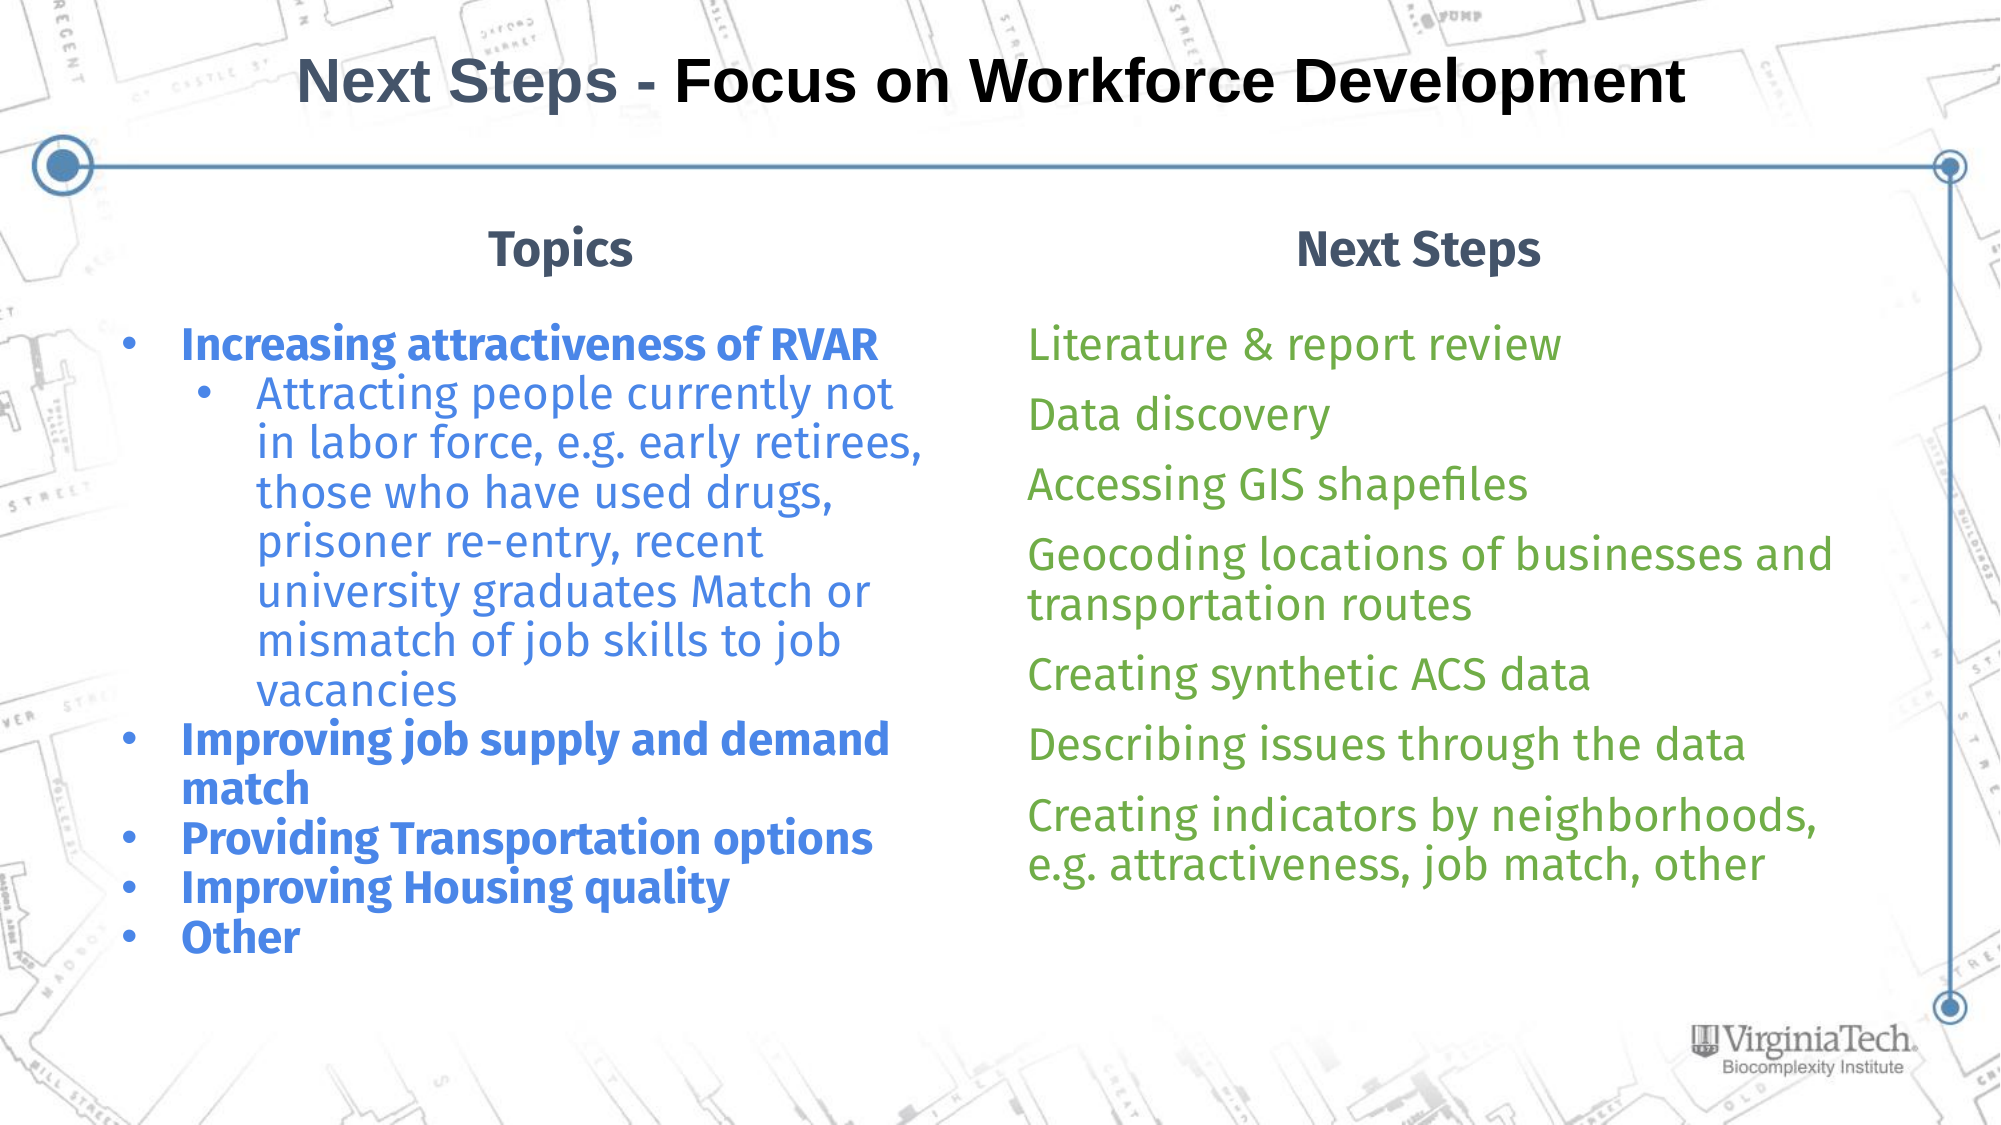

# Next Steps - Focus on Workforce Development
Topics
Next Steps
Increasing attractiveness of RVAR
Attracting people currently not in labor force, e.g. early retirees, those who have used drugs, prisoner re-entry, recent university graduates Match or mismatch of job skills to job vacancies
Improving job supply and demand match
Providing Transportation options
Improving Housing quality
Other

Literature & report review
Data discovery
Accessing GIS shapefiles
Geocoding locations of businesses and transportation routes
Creating synthetic ACS data
Describing issues through the data
Creating indicators by neighborhoods, e.g. attractiveness, job match, other